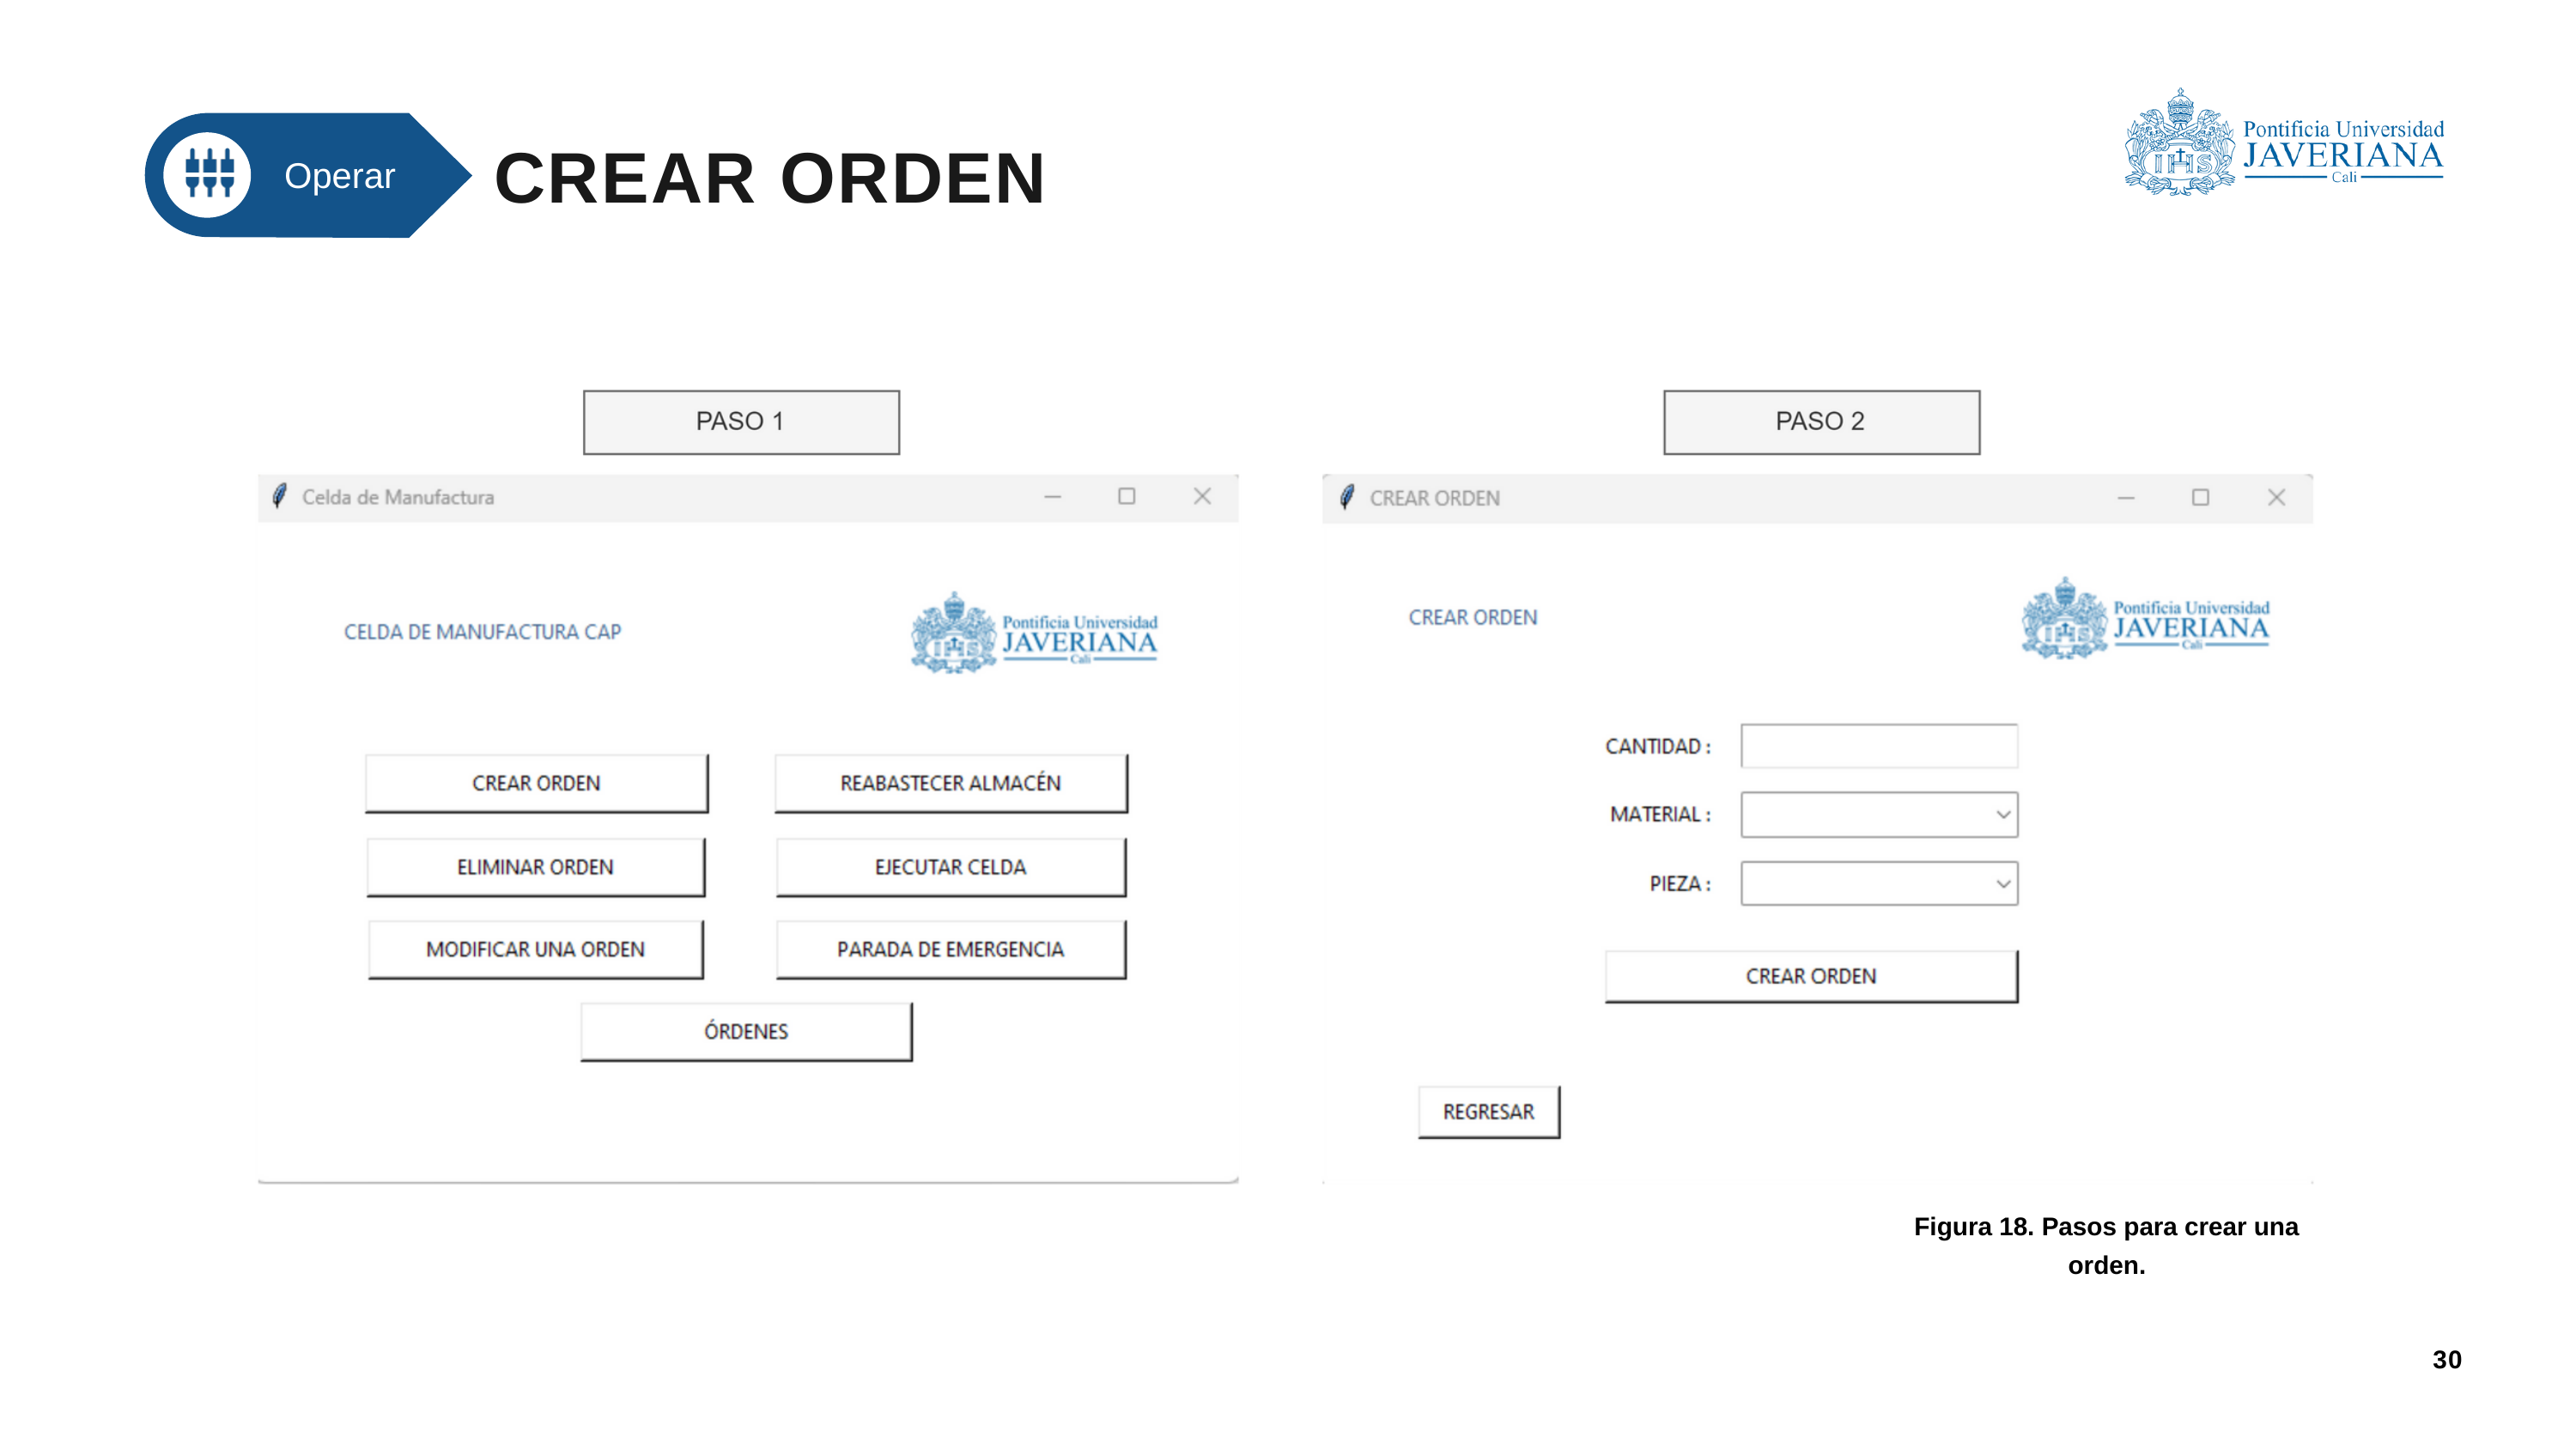

CREAR ORDEN
Operar

Figura 18. Pasos para crear una orden.
30